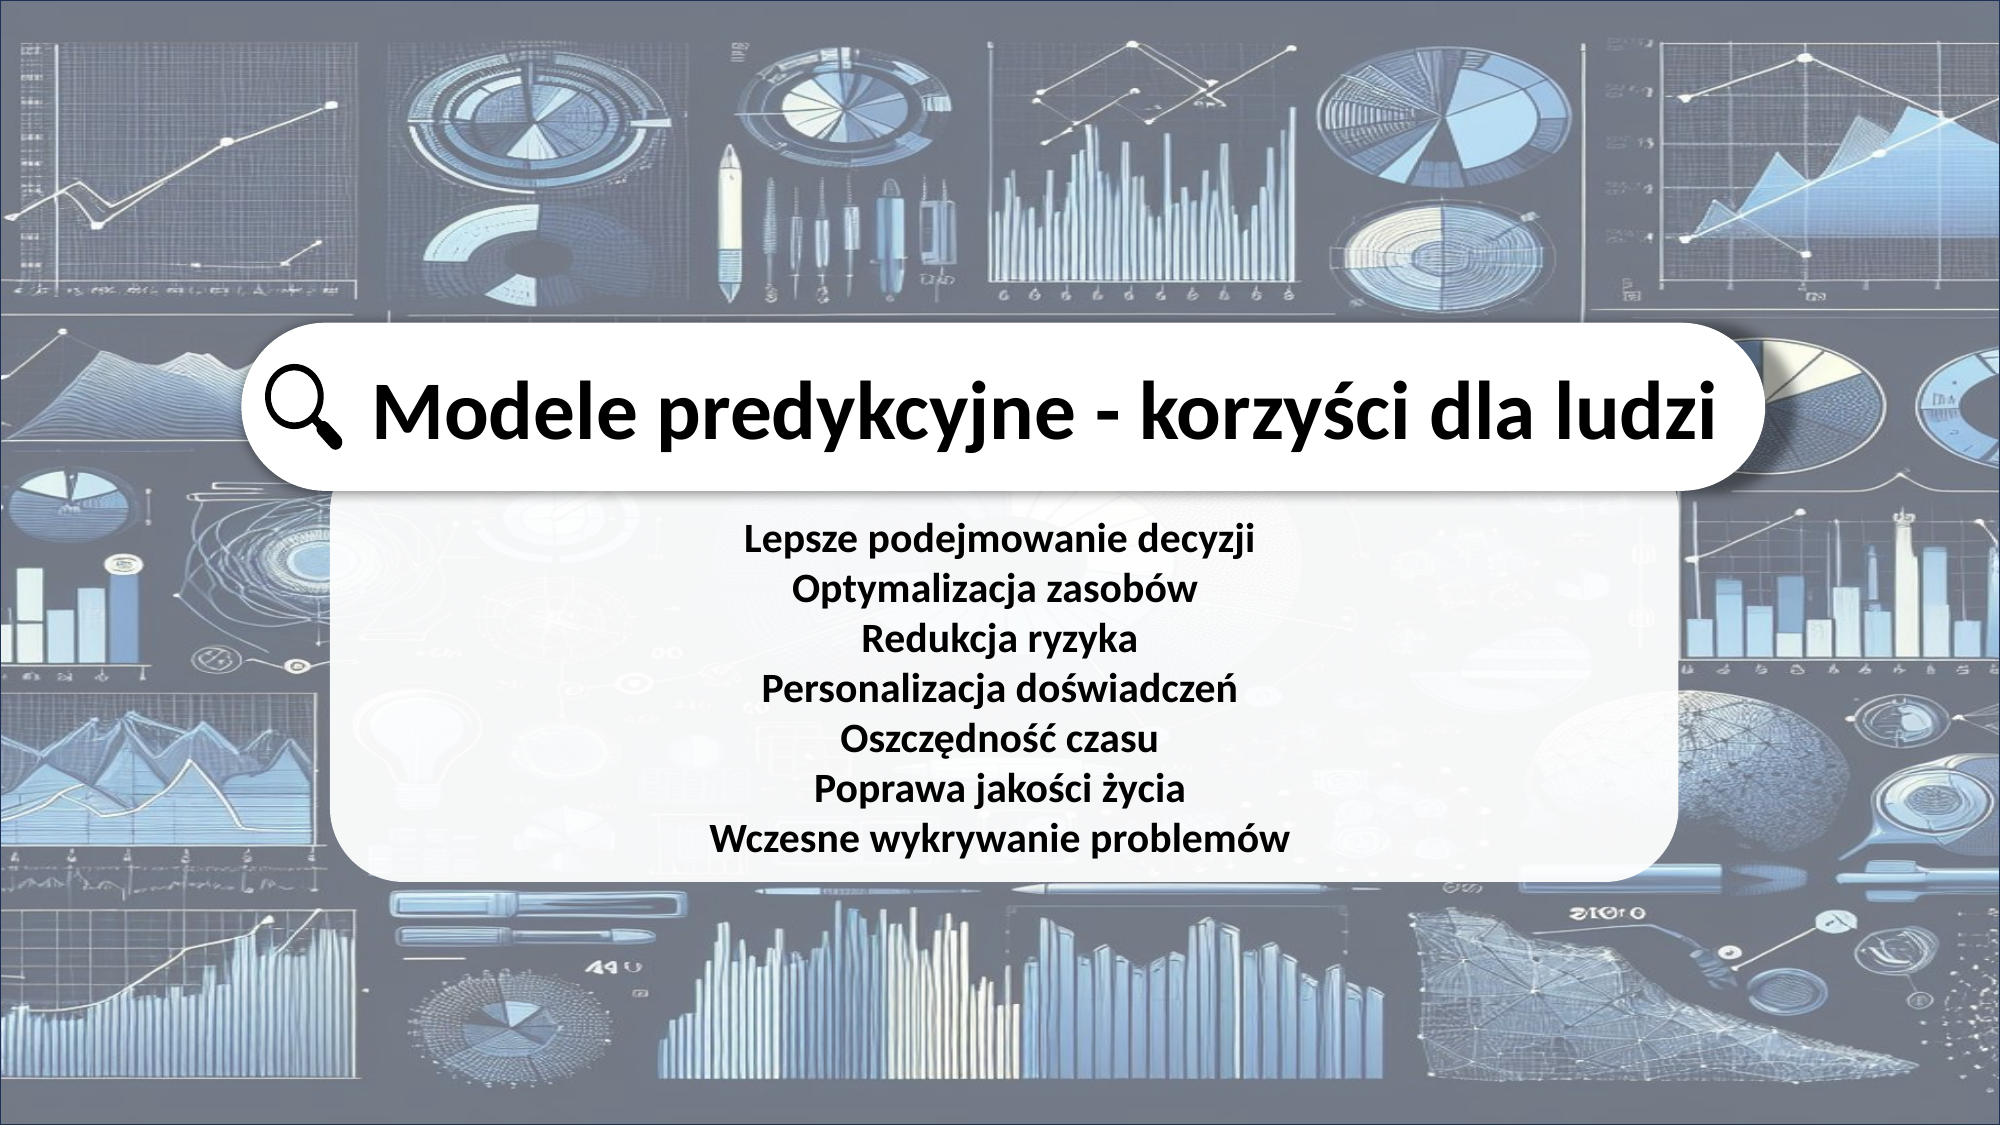

Modele predykcyjne - korzyści dla ludzi

Lepsze podejmowanie decyzji
Optymalizacja zasobów
Redukcja ryzyka
Personalizacja doświadczeń
Oszczędność czasu
Poprawa jakości życia
Wczesne wykrywanie problemów